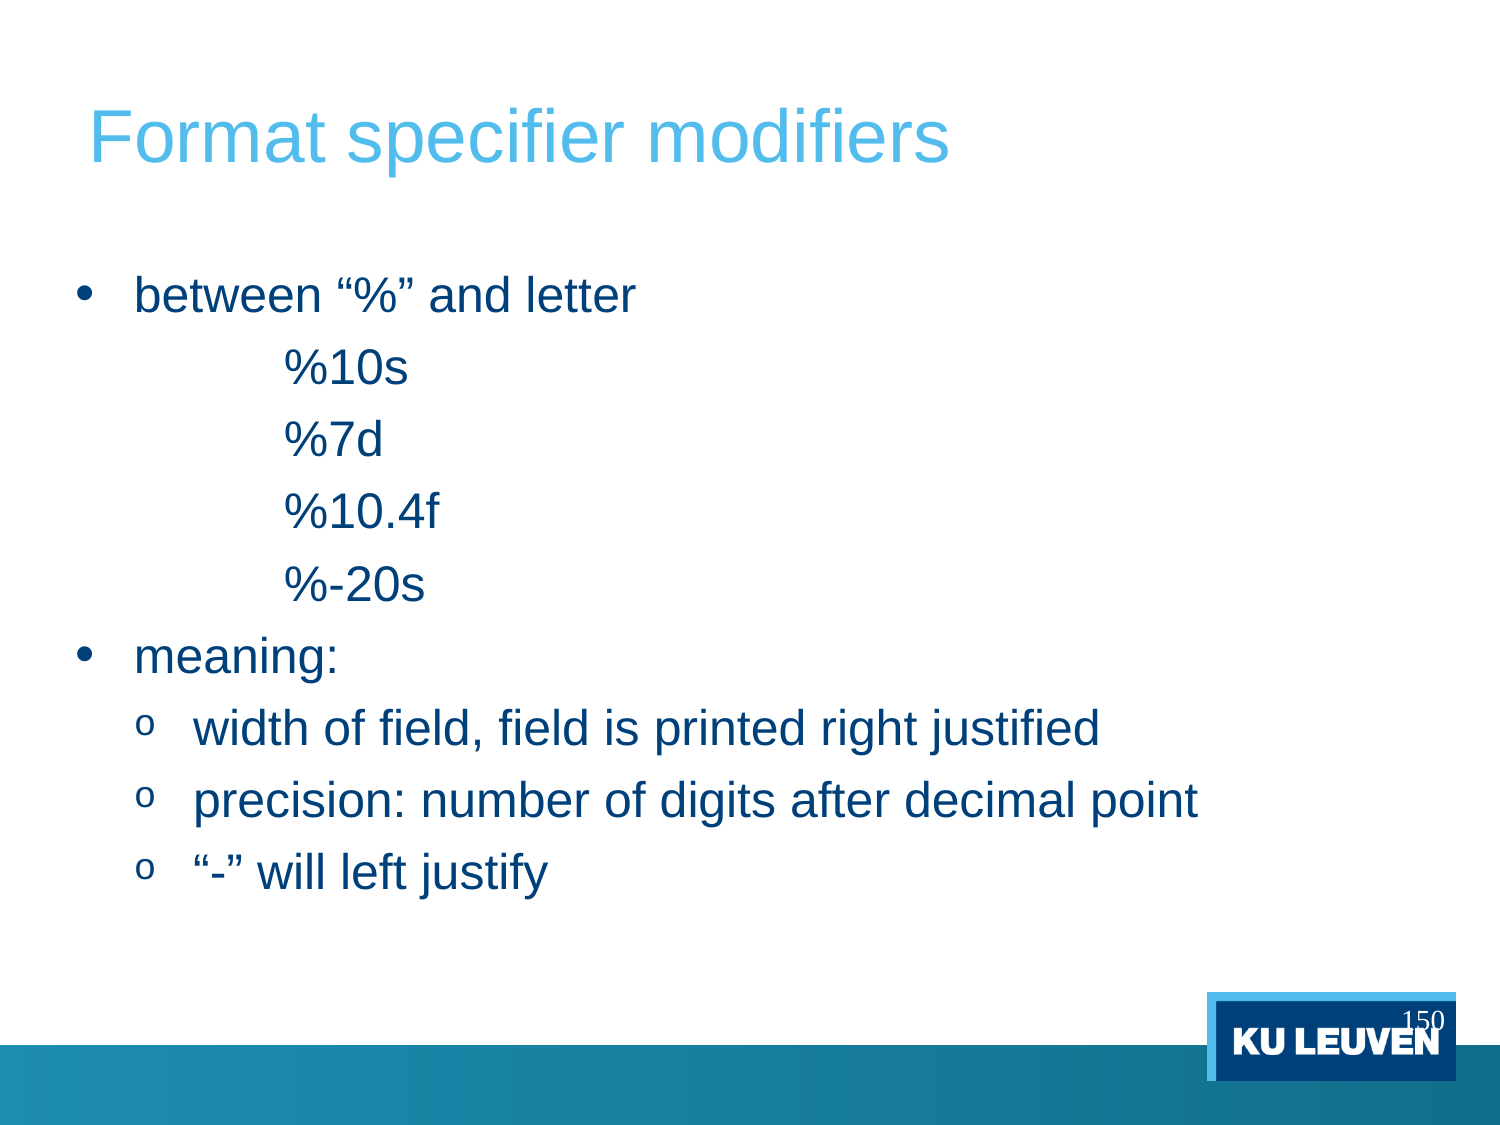

# Format specifier modifiers
between “%” and letter
		%10s
		%7d
	 	%10.4f
		%-20s
meaning:
width of field, field is printed right justified
precision: number of digits after decimal point
“-” will left justify
150